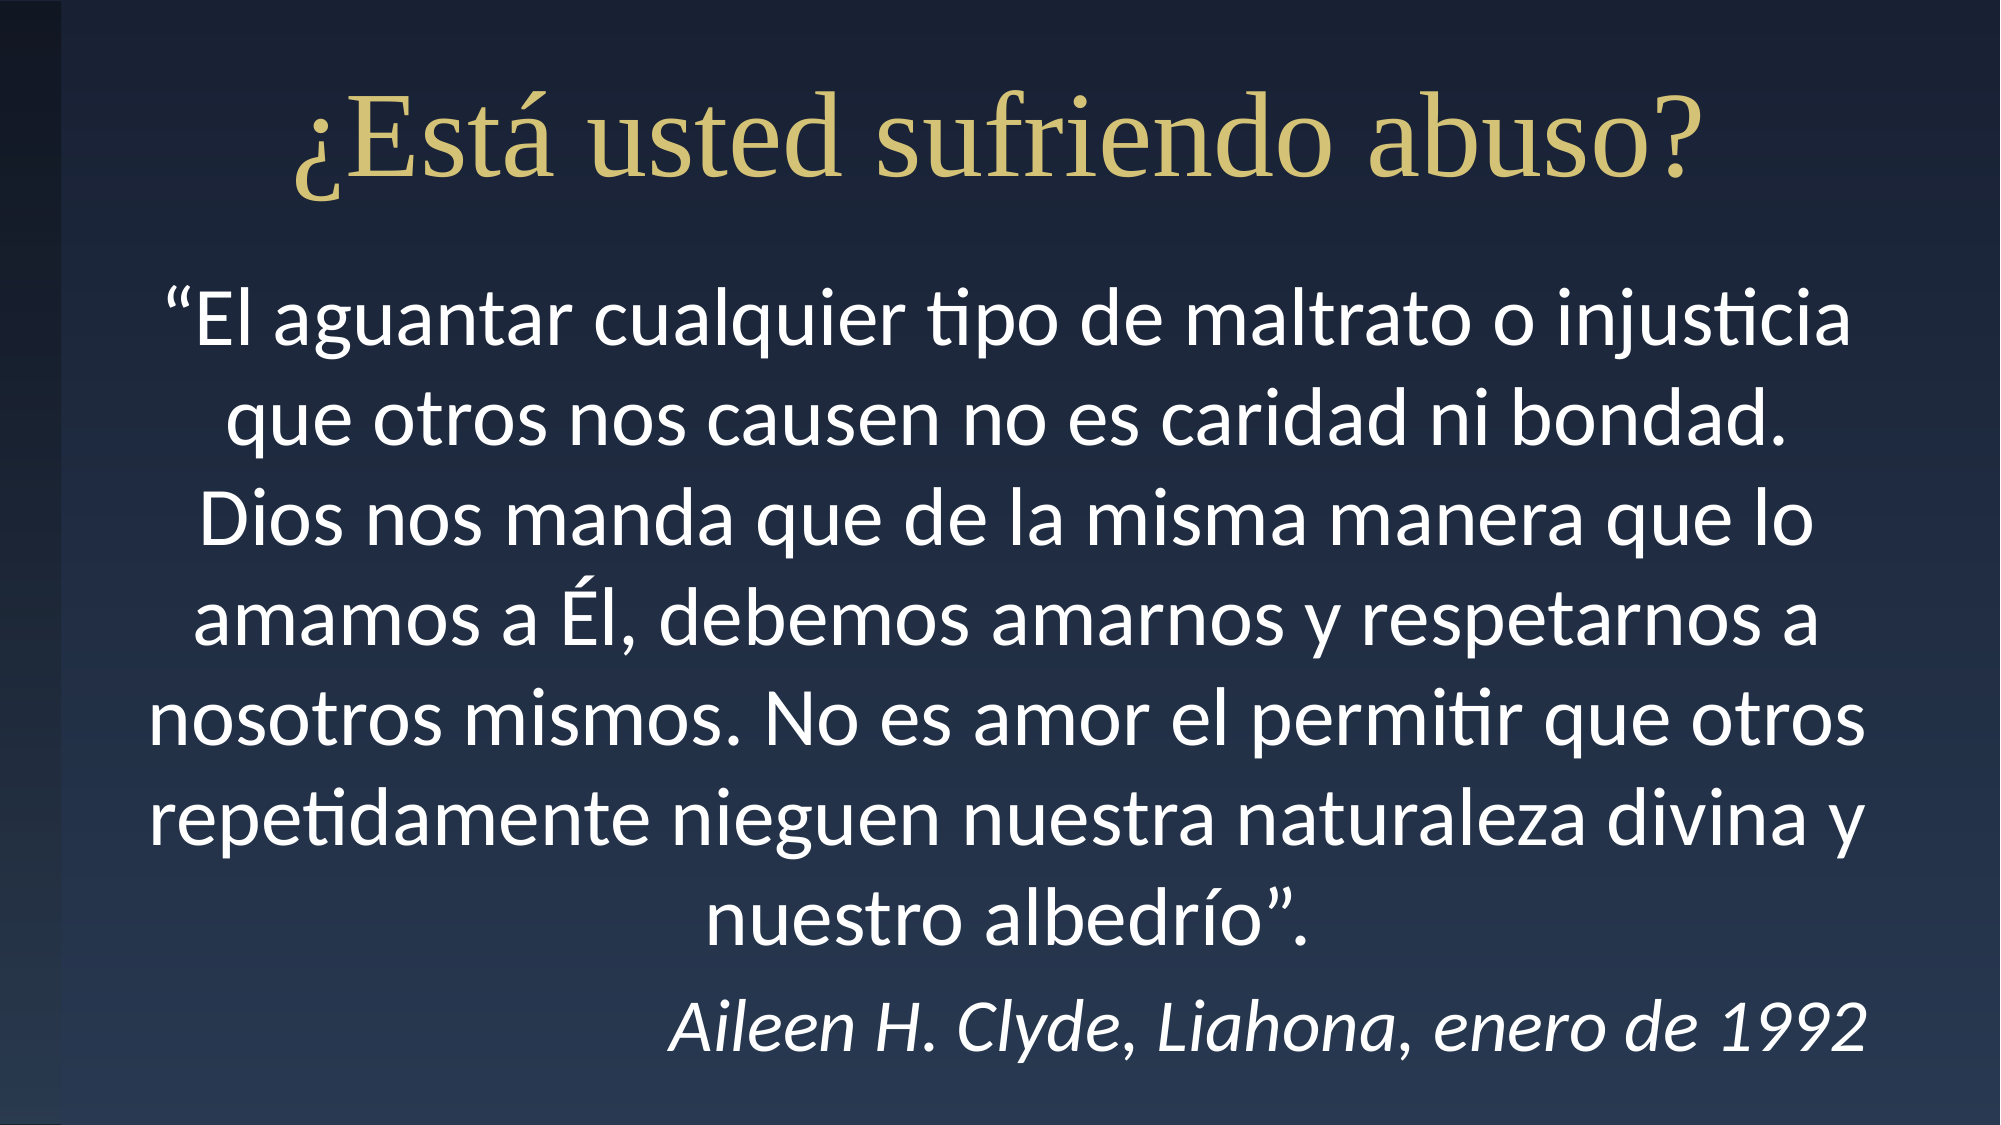

# ¿Está usted sufriendo abuso?
“El aguantar cualquier tipo de maltrato o injusticia que otros nos causen no es caridad ni bondad. Dios nos manda que de la misma manera que lo amamos a Él, debemos amarnos y respetarnos a nosotros mismos. No es amor el permitir que otros repetidamente nieguen nuestra naturaleza divina y nuestro albedrío”.
Aileen H. Clyde, Liahona, enero de 1992